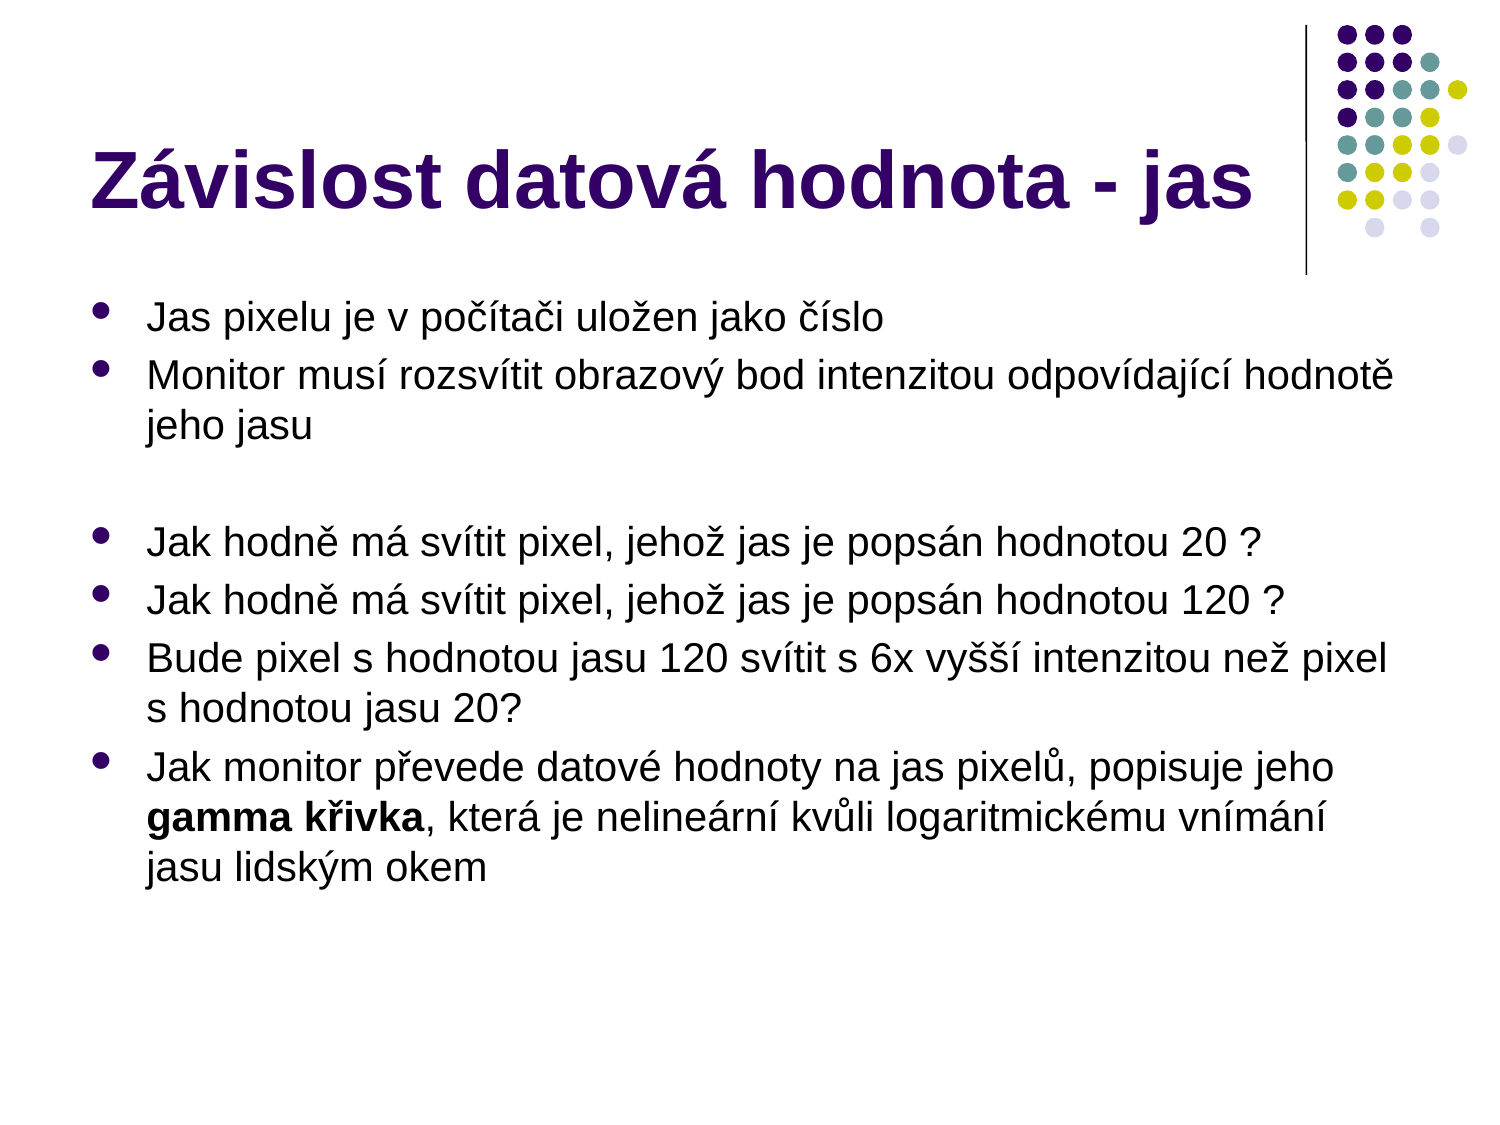

# Závislost datová hodnota - jas
Jas pixelu je v počítači uložen jako číslo
Monitor musí rozsvítit obrazový bod intenzitou odpovídající hodnotě jeho jasu

Jak hodně má svítit pixel, jehož jas je popsán hodnotou 20 ?
Jak hodně má svítit pixel, jehož jas je popsán hodnotou 120 ?
Bude pixel s hodnotou jasu 120 svítit s 6x vyšší intenzitou než pixel s hodnotou jasu 20?
Jak monitor převede datové hodnoty na jas pixelů, popisuje jeho gamma křivka, která je nelineární kvůli logaritmickému vnímání jasu lidským okem